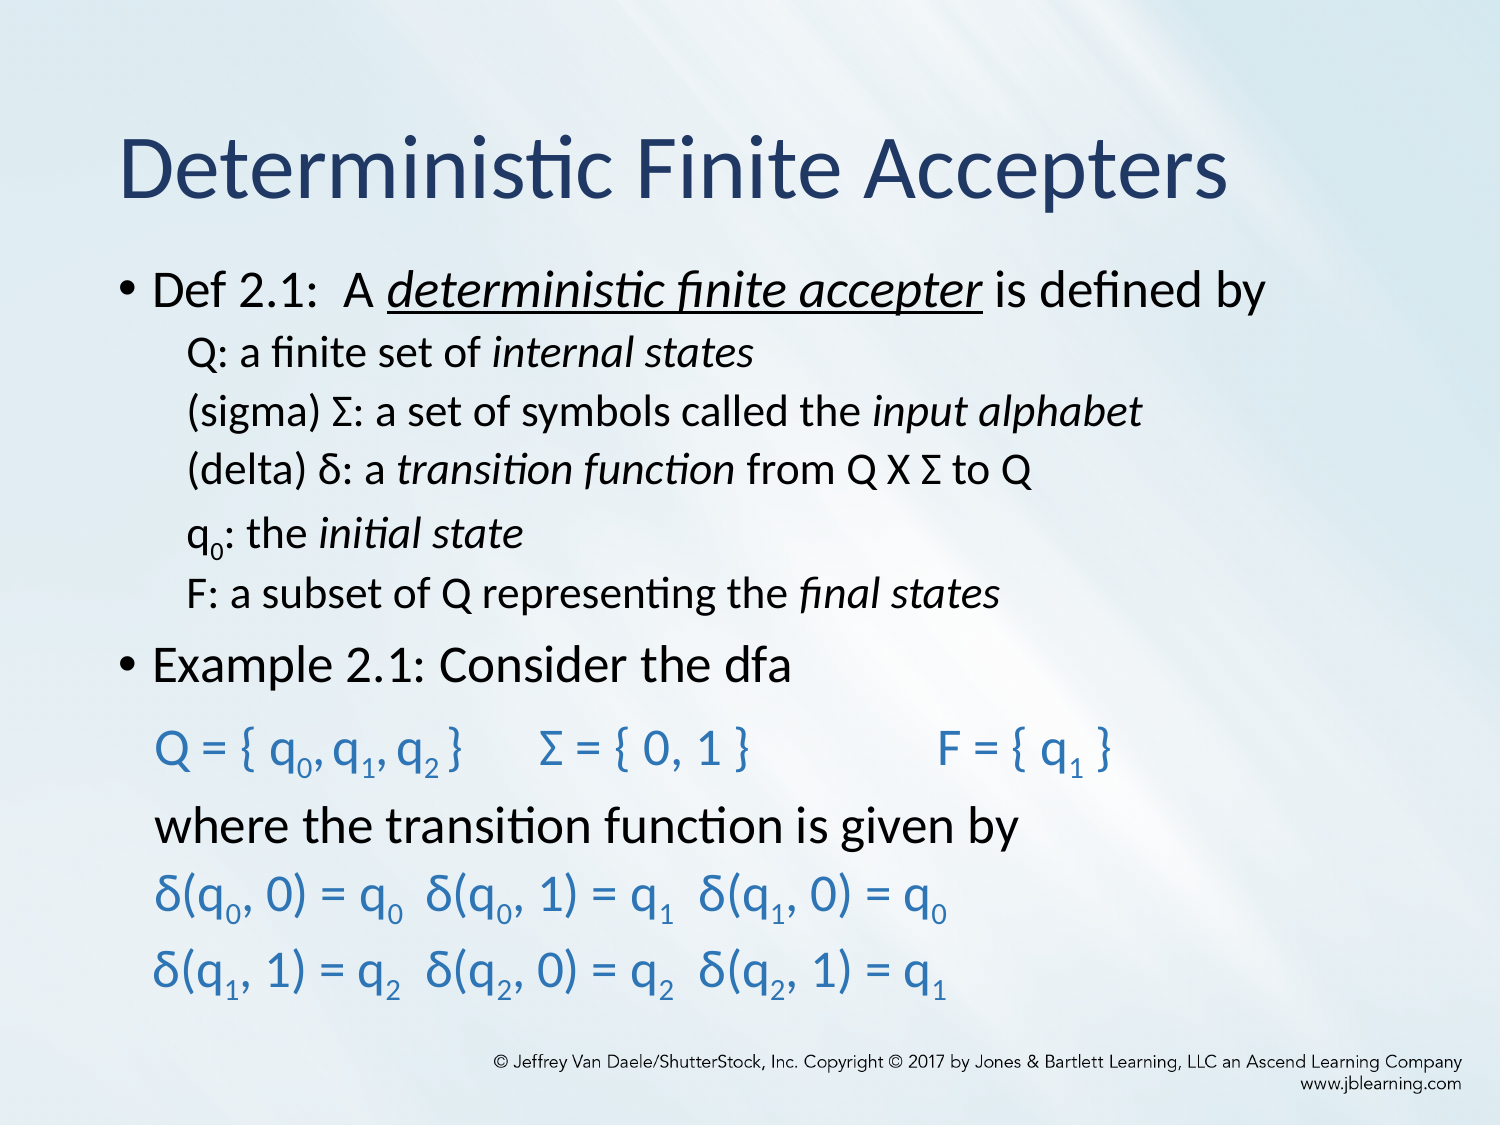

# Deterministic Finite Accepters
Def 2.1:  A deterministic finite accepter is defined by
Q: a finite set of internal states
(sigma) Σ: a set of symbols called the input alphabet
(delta) δ: a transition function from Q X Σ to Q
q0: the initial state
F: a subset of Q representing the final states
Example 2.1: Consider the dfa
   Q = { q0, q1, q2 }	 Σ = { 0, 1 }		F = { q1 }
   where the transition function is given by
   δ(q0, 0) = q0 	δ(q0, 1) = q1		δ(q1, 0) = q0
	δ(q1, 1) = q2	δ(q2, 0) = q2		δ(q2, 1) = q1